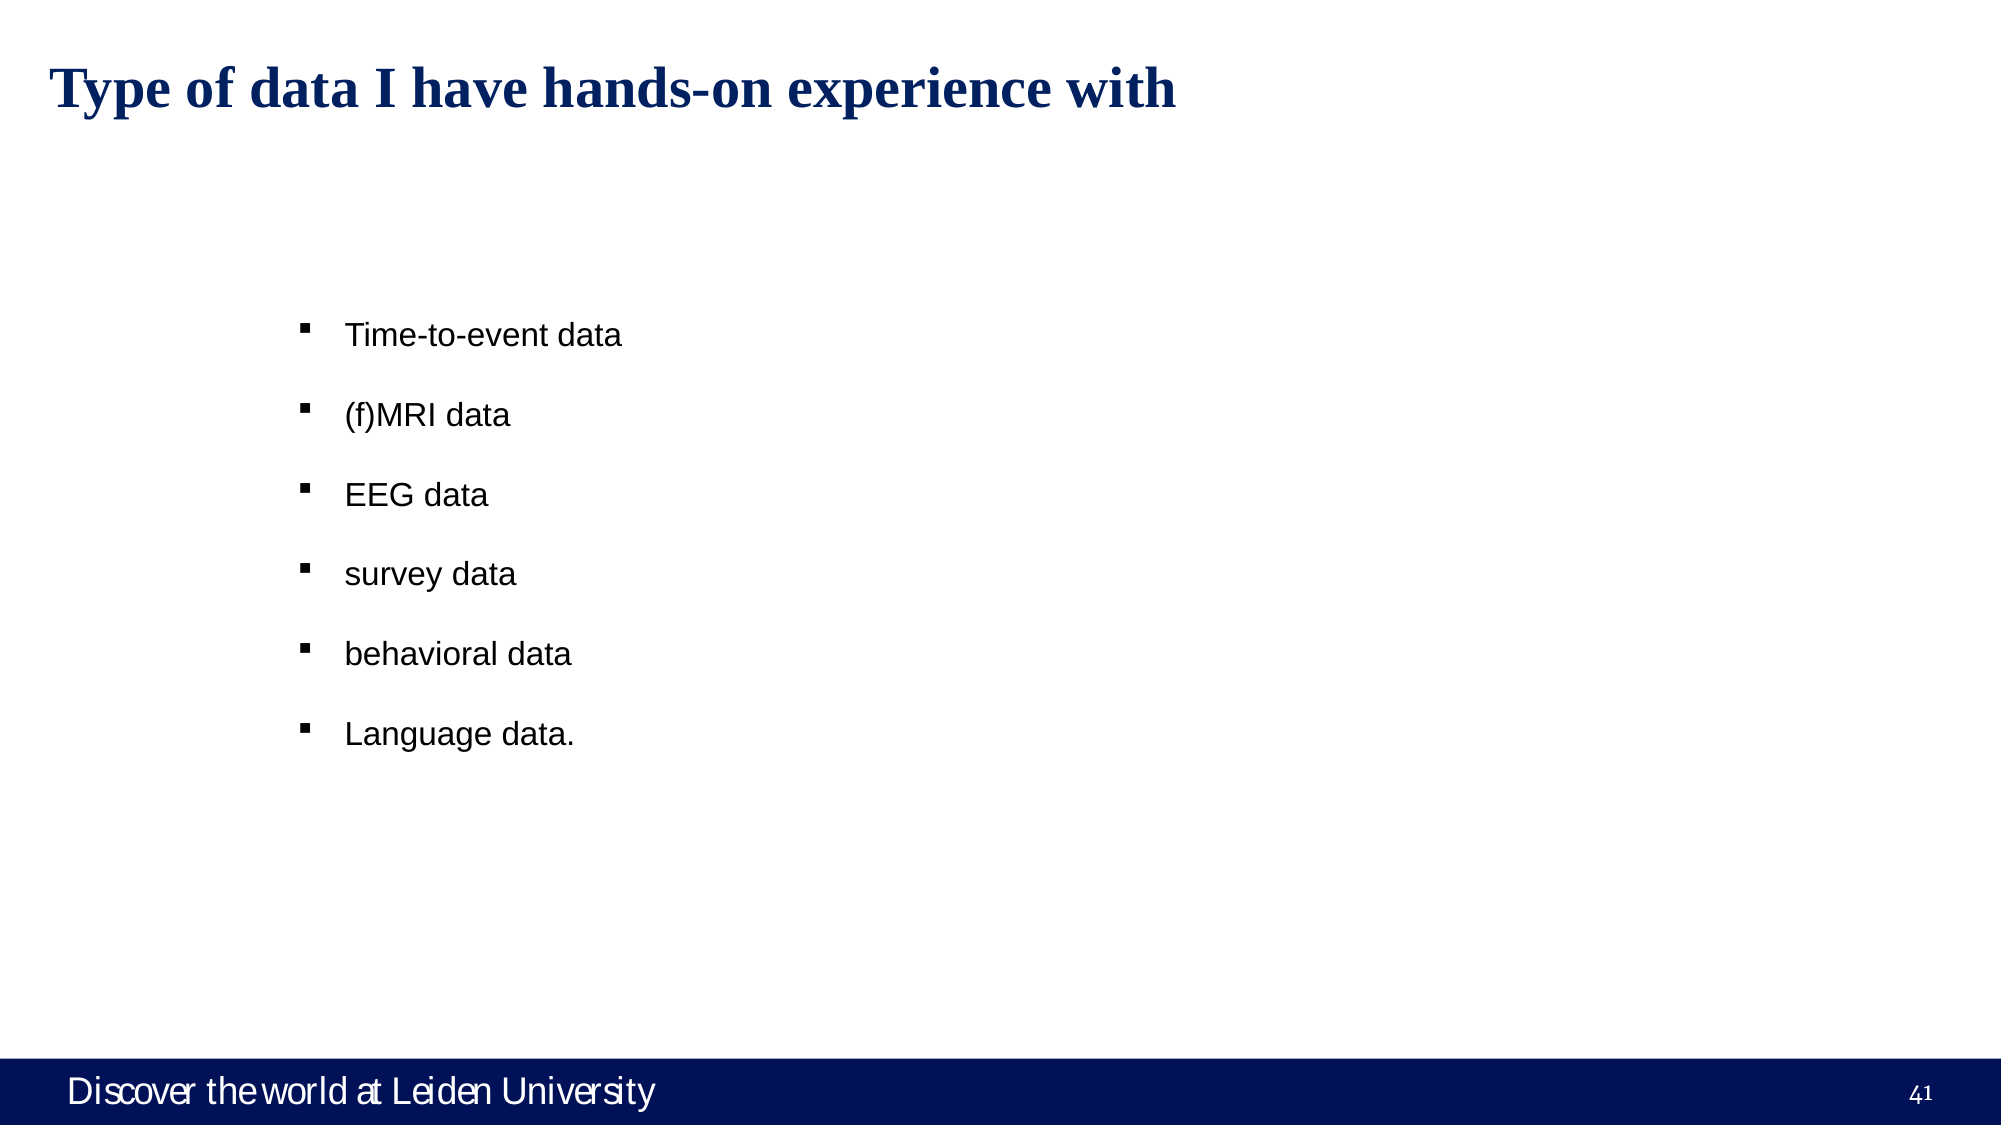

Type of data I have hands-on experience with
Time-to-event data
(f)MRI data
EEG data
survey data
behavioral data
Language data.
41